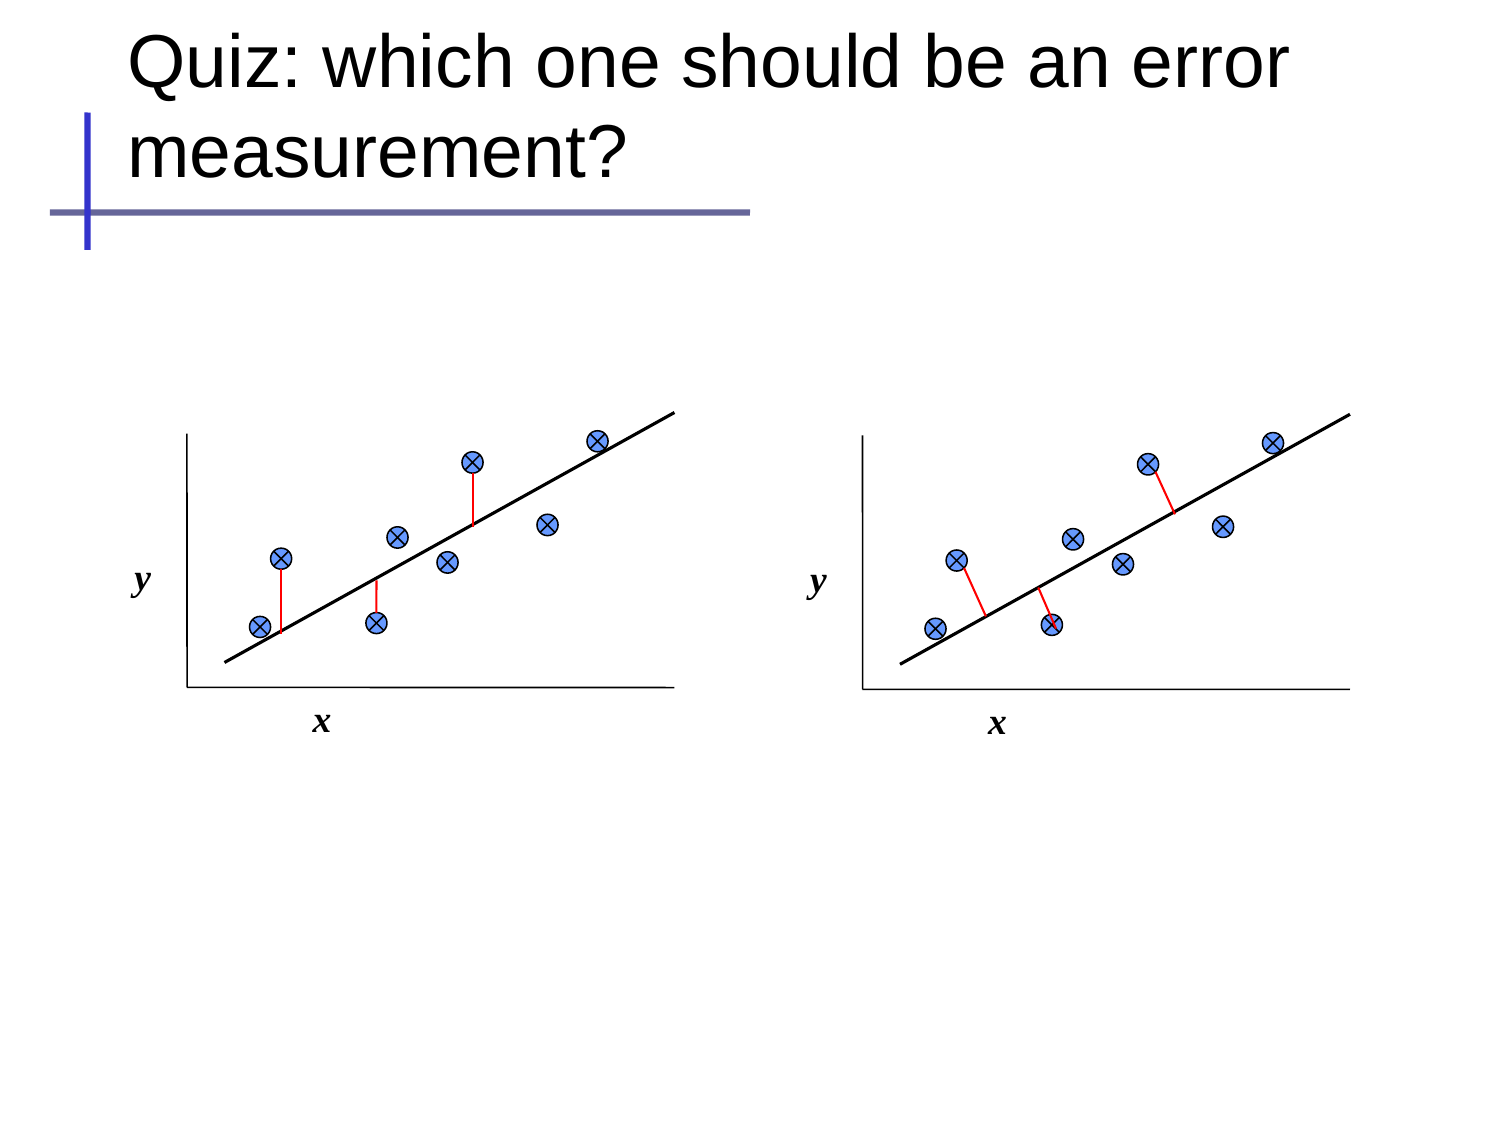

# Quiz: which one should be an error measurement?

y
y

x

x